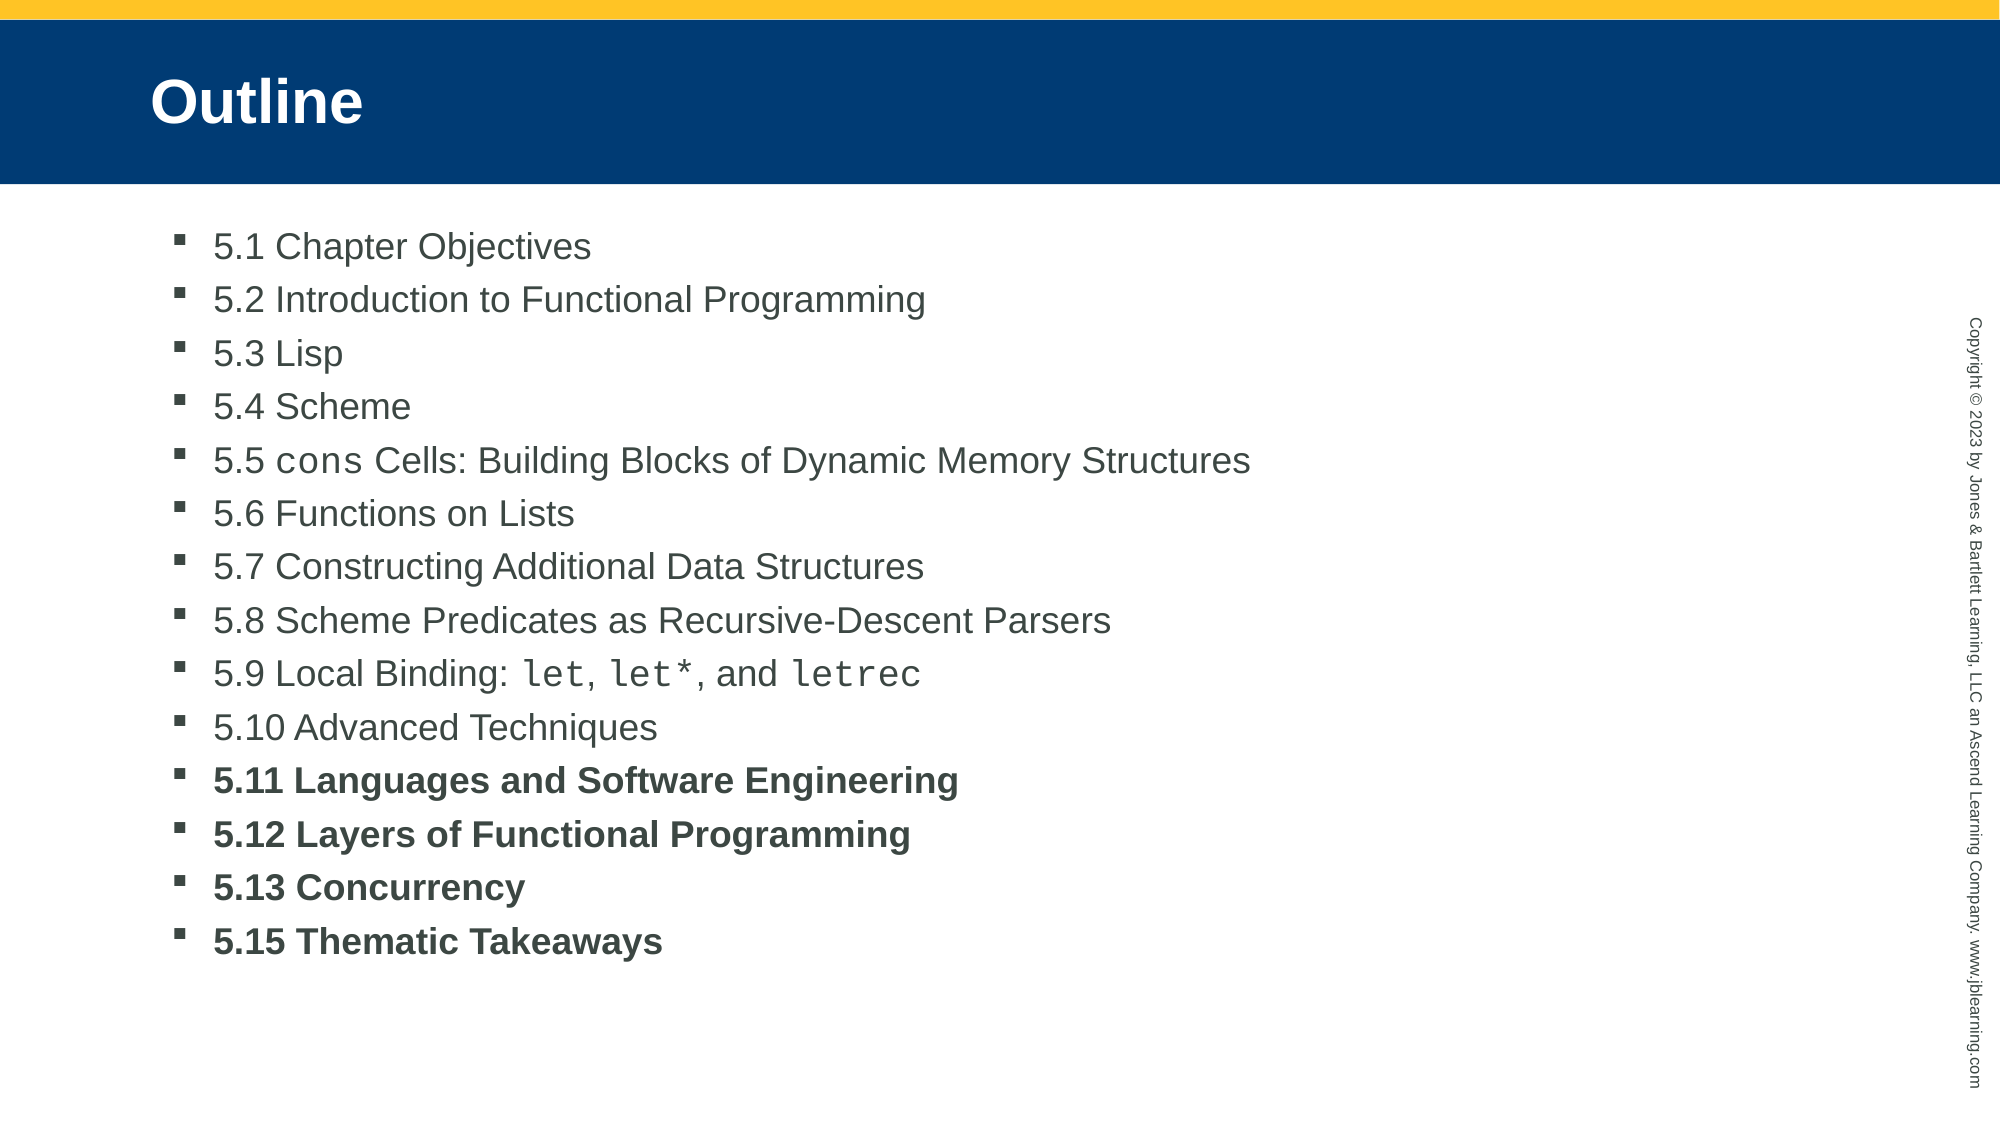

# Outline
5.1 Chapter Objectives
5.2 Introduction to Functional Programming
5.3 Lisp
5.4 Scheme
5.5 cons Cells: Building Blocks of Dynamic Memory Structures
5.6 Functions on Lists
5.7 Constructing Additional Data Structures
5.8 Scheme Predicates as Recursive-Descent Parsers
5.9 Local Binding: let, let*, and letrec
5.10 Advanced Techniques
5.11 Languages and Software Engineering
5.12 Layers of Functional Programming
5.13 Concurrency
5.15 Thematic Takeaways